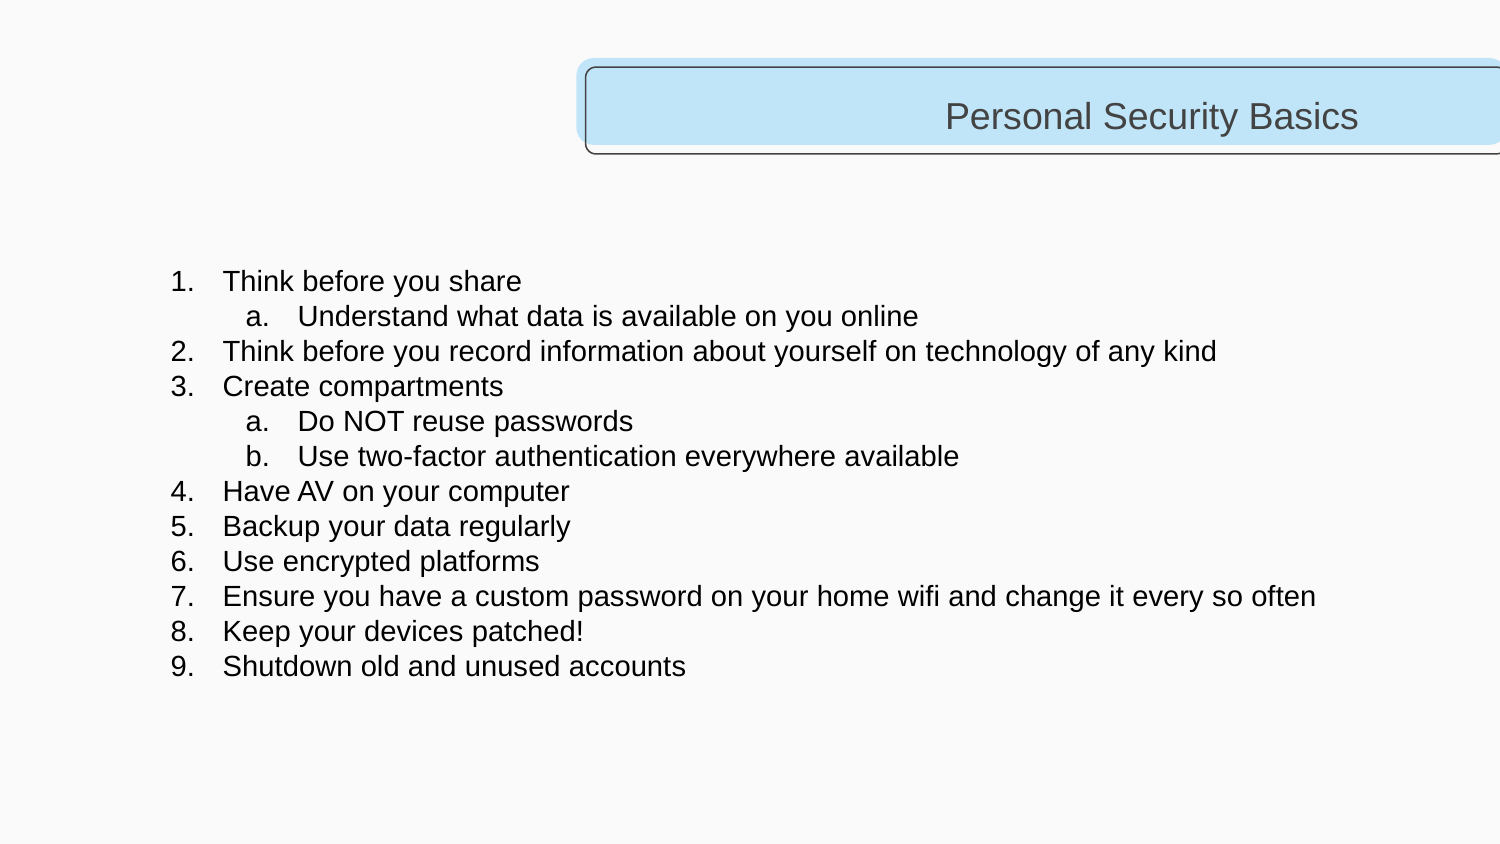

# Personal Security Basics
Think before you share
Understand what data is available on you online
Think before you record information about yourself on technology of any kind
Create compartments
Do NOT reuse passwords
Use two-factor authentication everywhere available
Have AV on your computer
Backup your data regularly
Use encrypted platforms
Ensure you have a custom password on your home wifi and change it every so often
Keep your devices patched!
Shutdown old and unused accounts